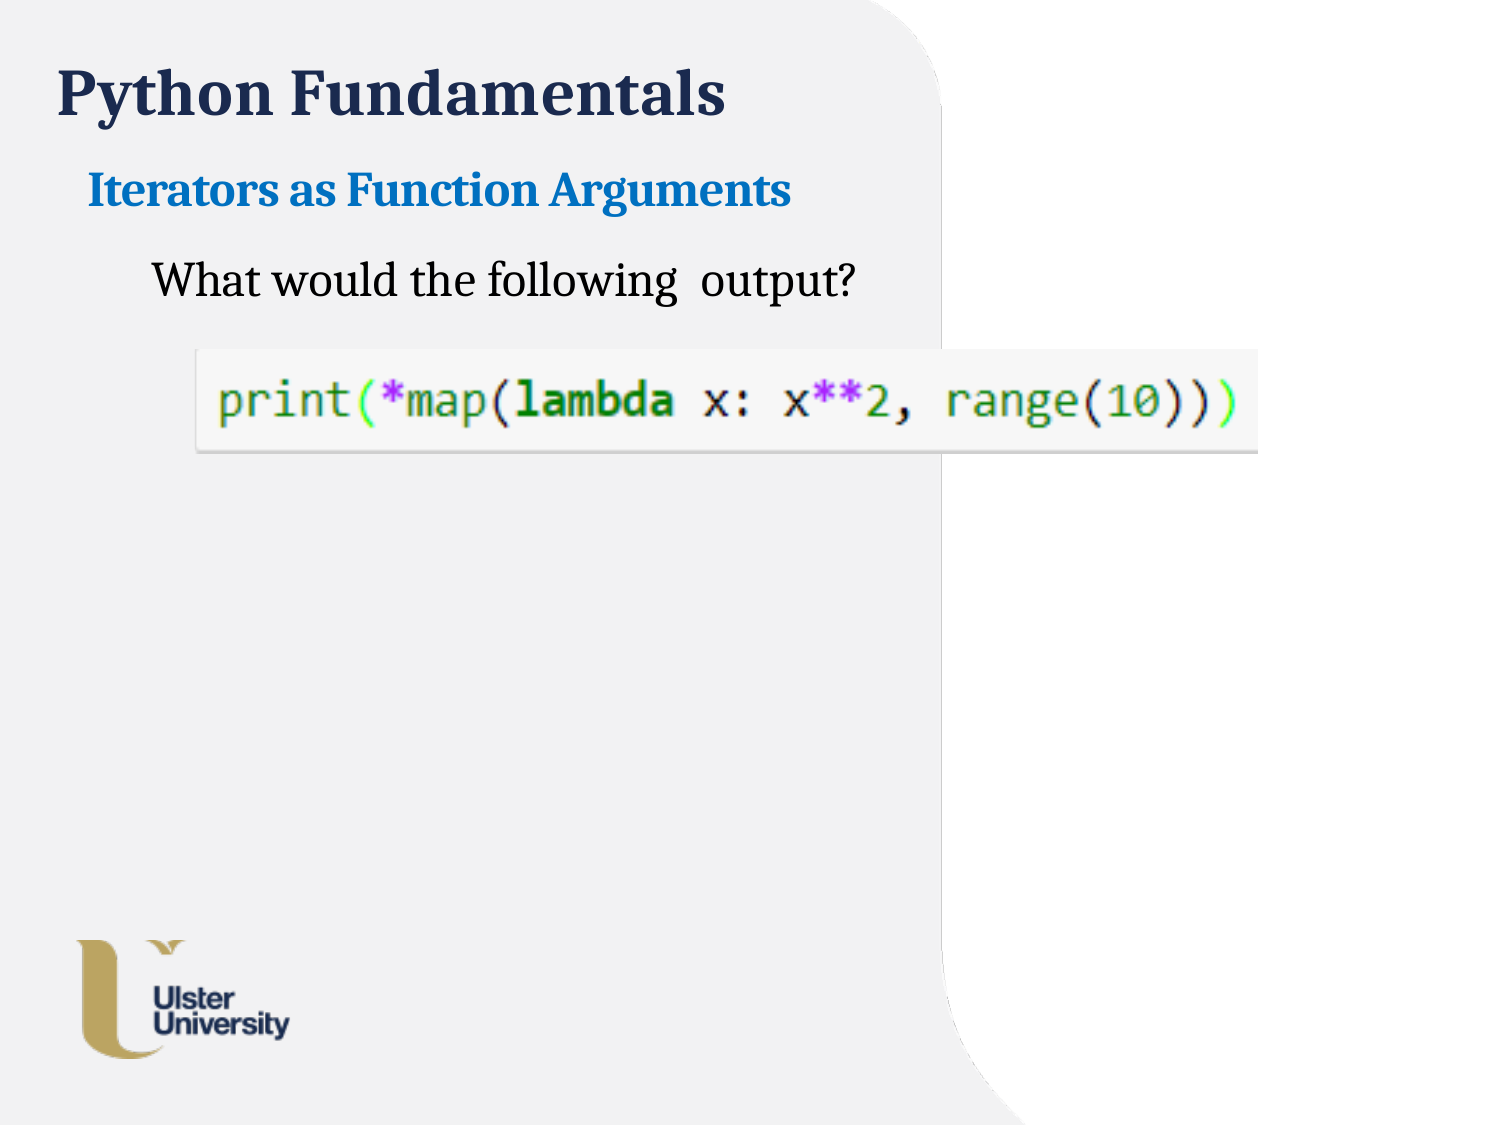

# Python Fundamentals
Iterators as Function Arguments
What would the following  output?